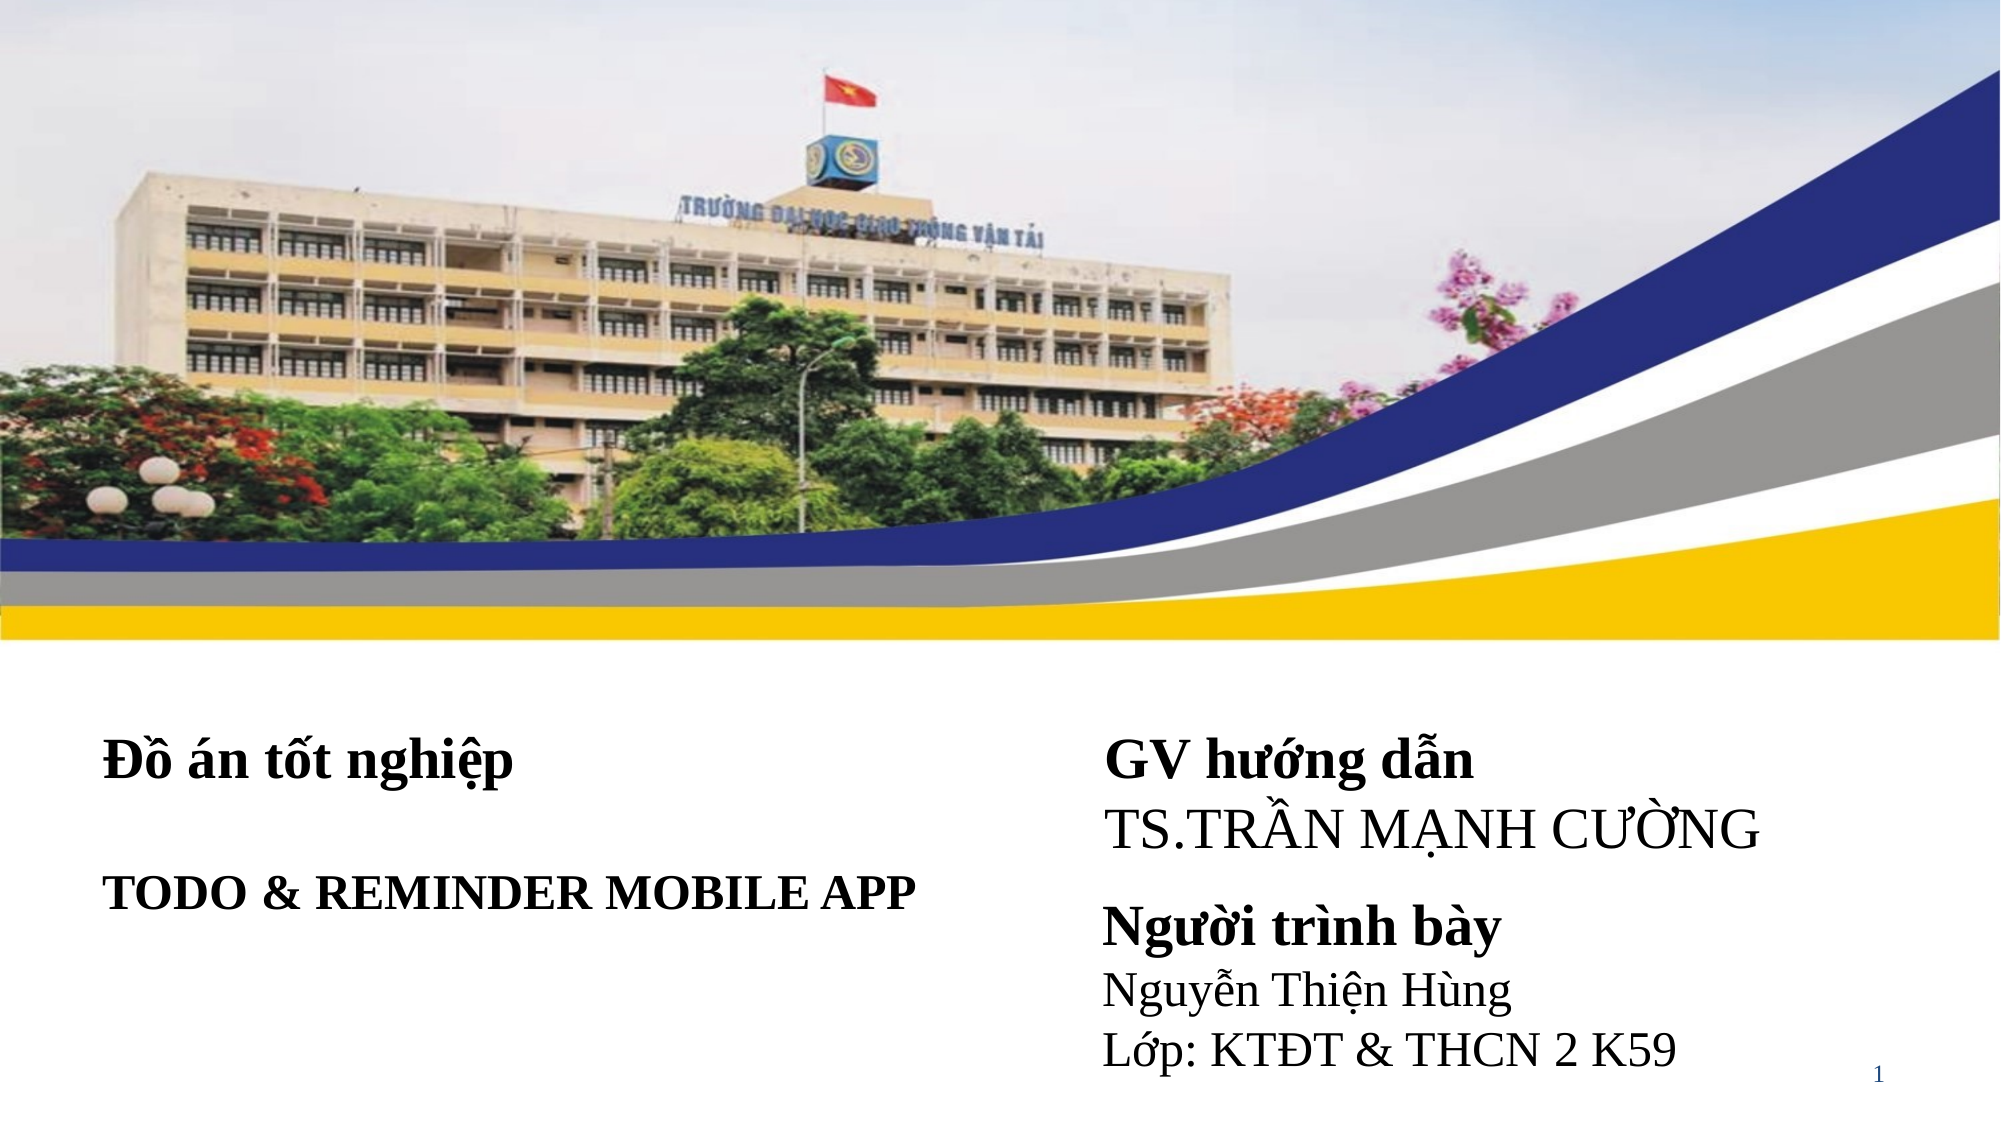

Đồ án tốt nghiệp

TODO & REMINDER MOBILE APP
GV hướng dẫn
TS.TRẦN MẠNH CƯỜNG
Người trình bày
Nguyễn Thiện Hùng
Lớp: KTĐT & THCN 2 K59
1